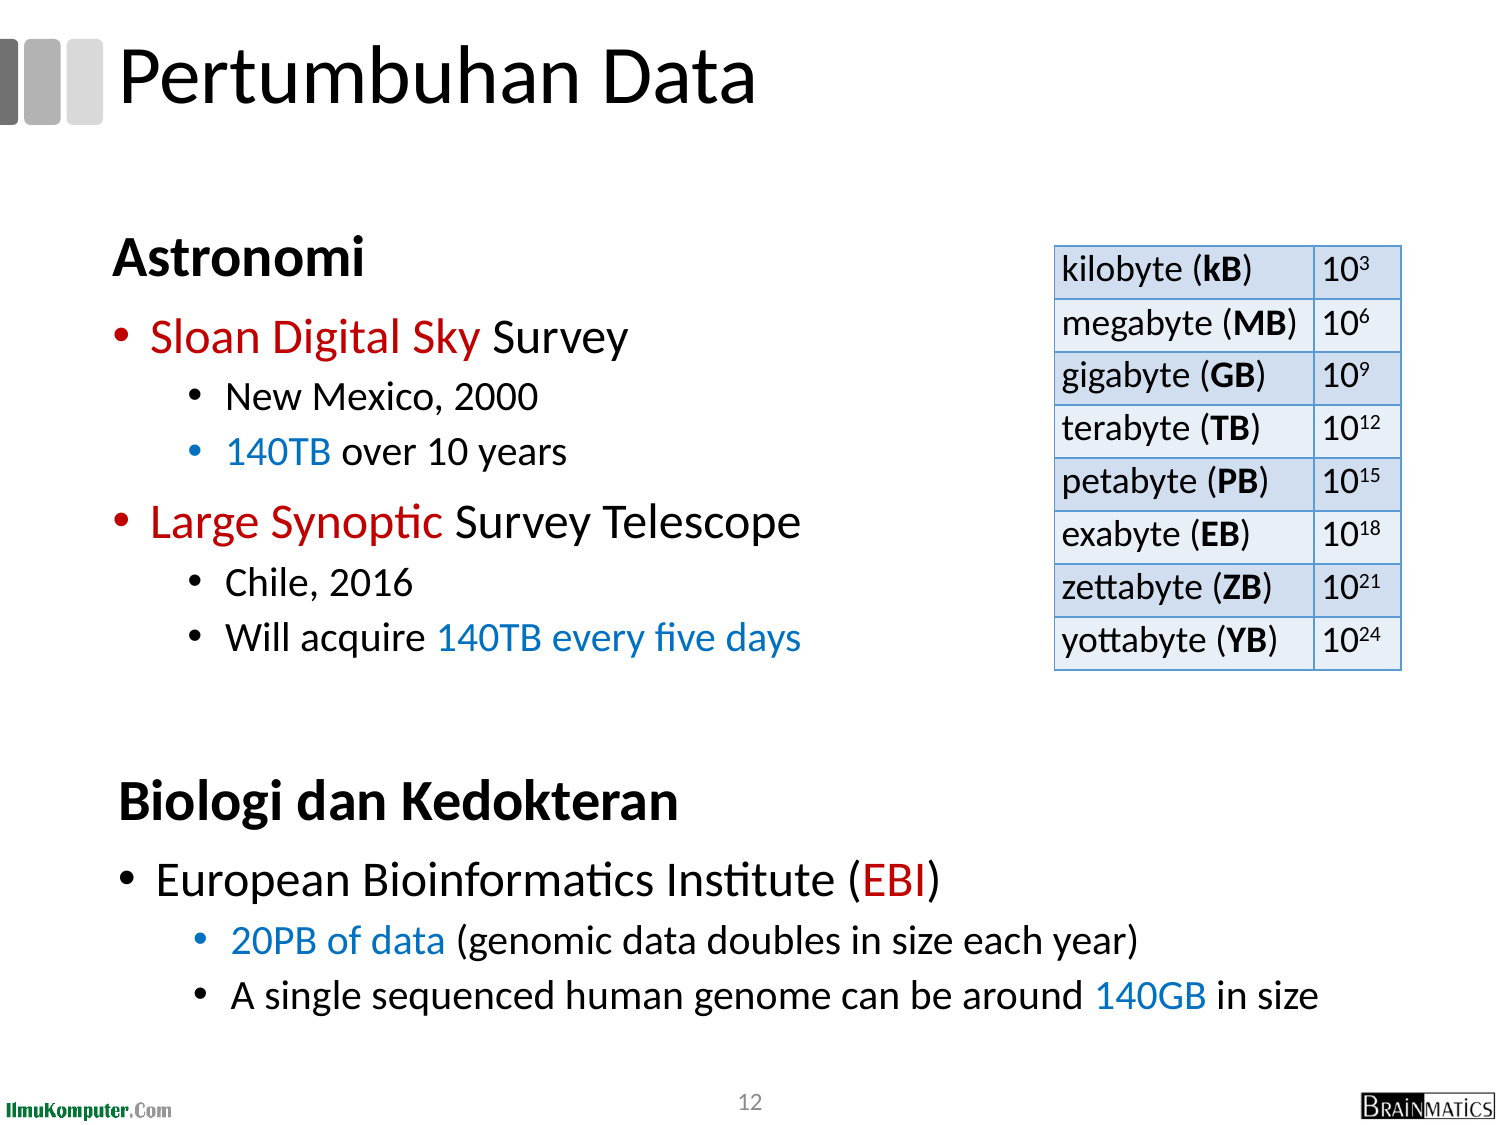

# Pertumbuhan Data
Astronomi
Sloan Digital Sky Survey
New Mexico, 2000
140TB over 10 years
Large Synoptic Survey Telescope
Chile, 2016
Will acquire 140TB every five days
| kilobyte (kB) | 103 |
| --- | --- |
| megabyte (MB) | 106 |
| gigabyte (GB) | 109 |
| terabyte (TB) | 1012 |
| petabyte (PB) | 1015 |
| exabyte (EB) | 1018 |
| zettabyte (ZB) | 1021 |
| yottabyte (YB) | 1024 |
Biologi dan Kedokteran
European Bioinformatics Institute (EBI)
20PB of data (genomic data doubles in size each year)
A single sequenced human genome can be around 140GB in size
12